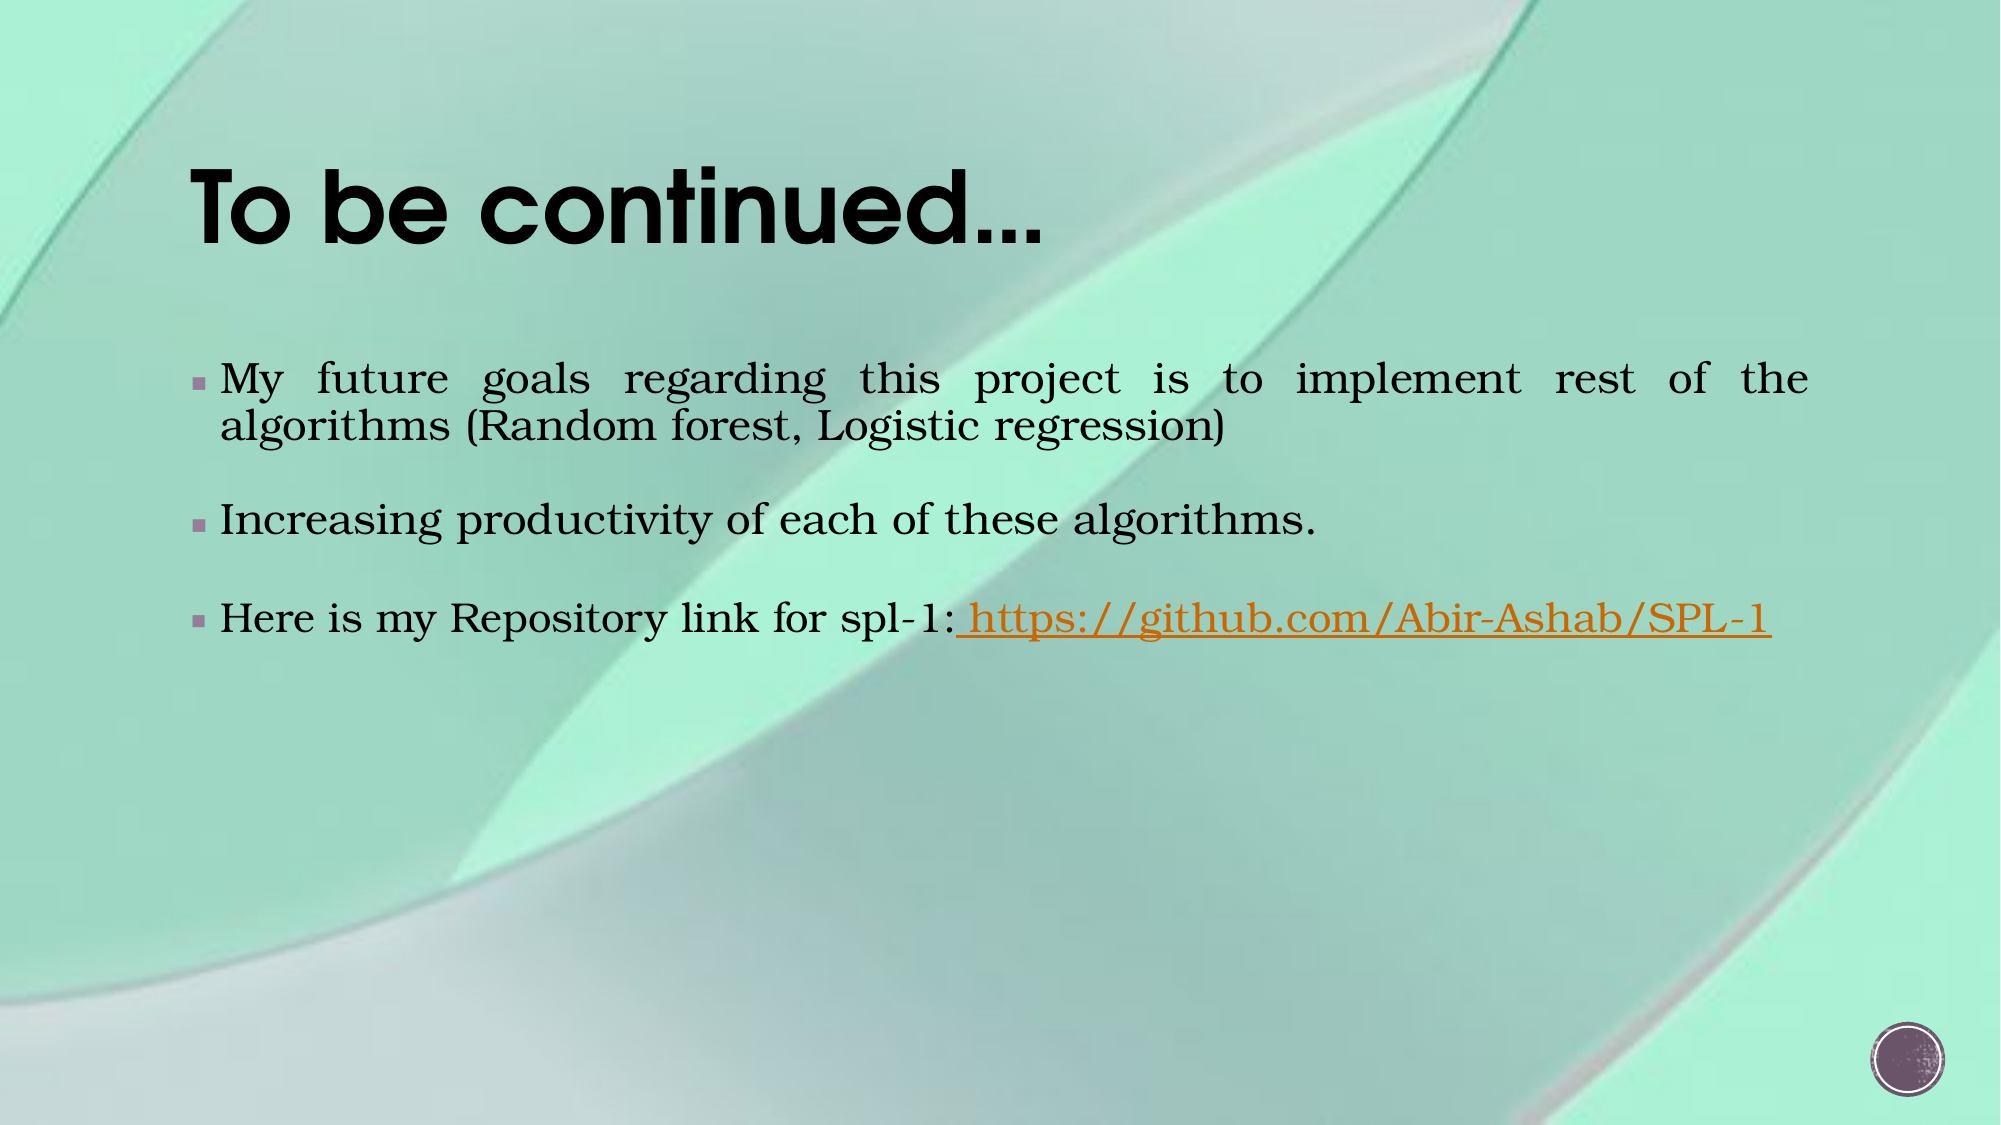

# To be continued…
My future goals regarding this project is to implement rest of the algorithms (Random forest, Logistic regression)

Increasing productivity of each of these algorithms.

Here is my Repository link for spl-1: https://github.com/Abir-Ashab/SPL-1